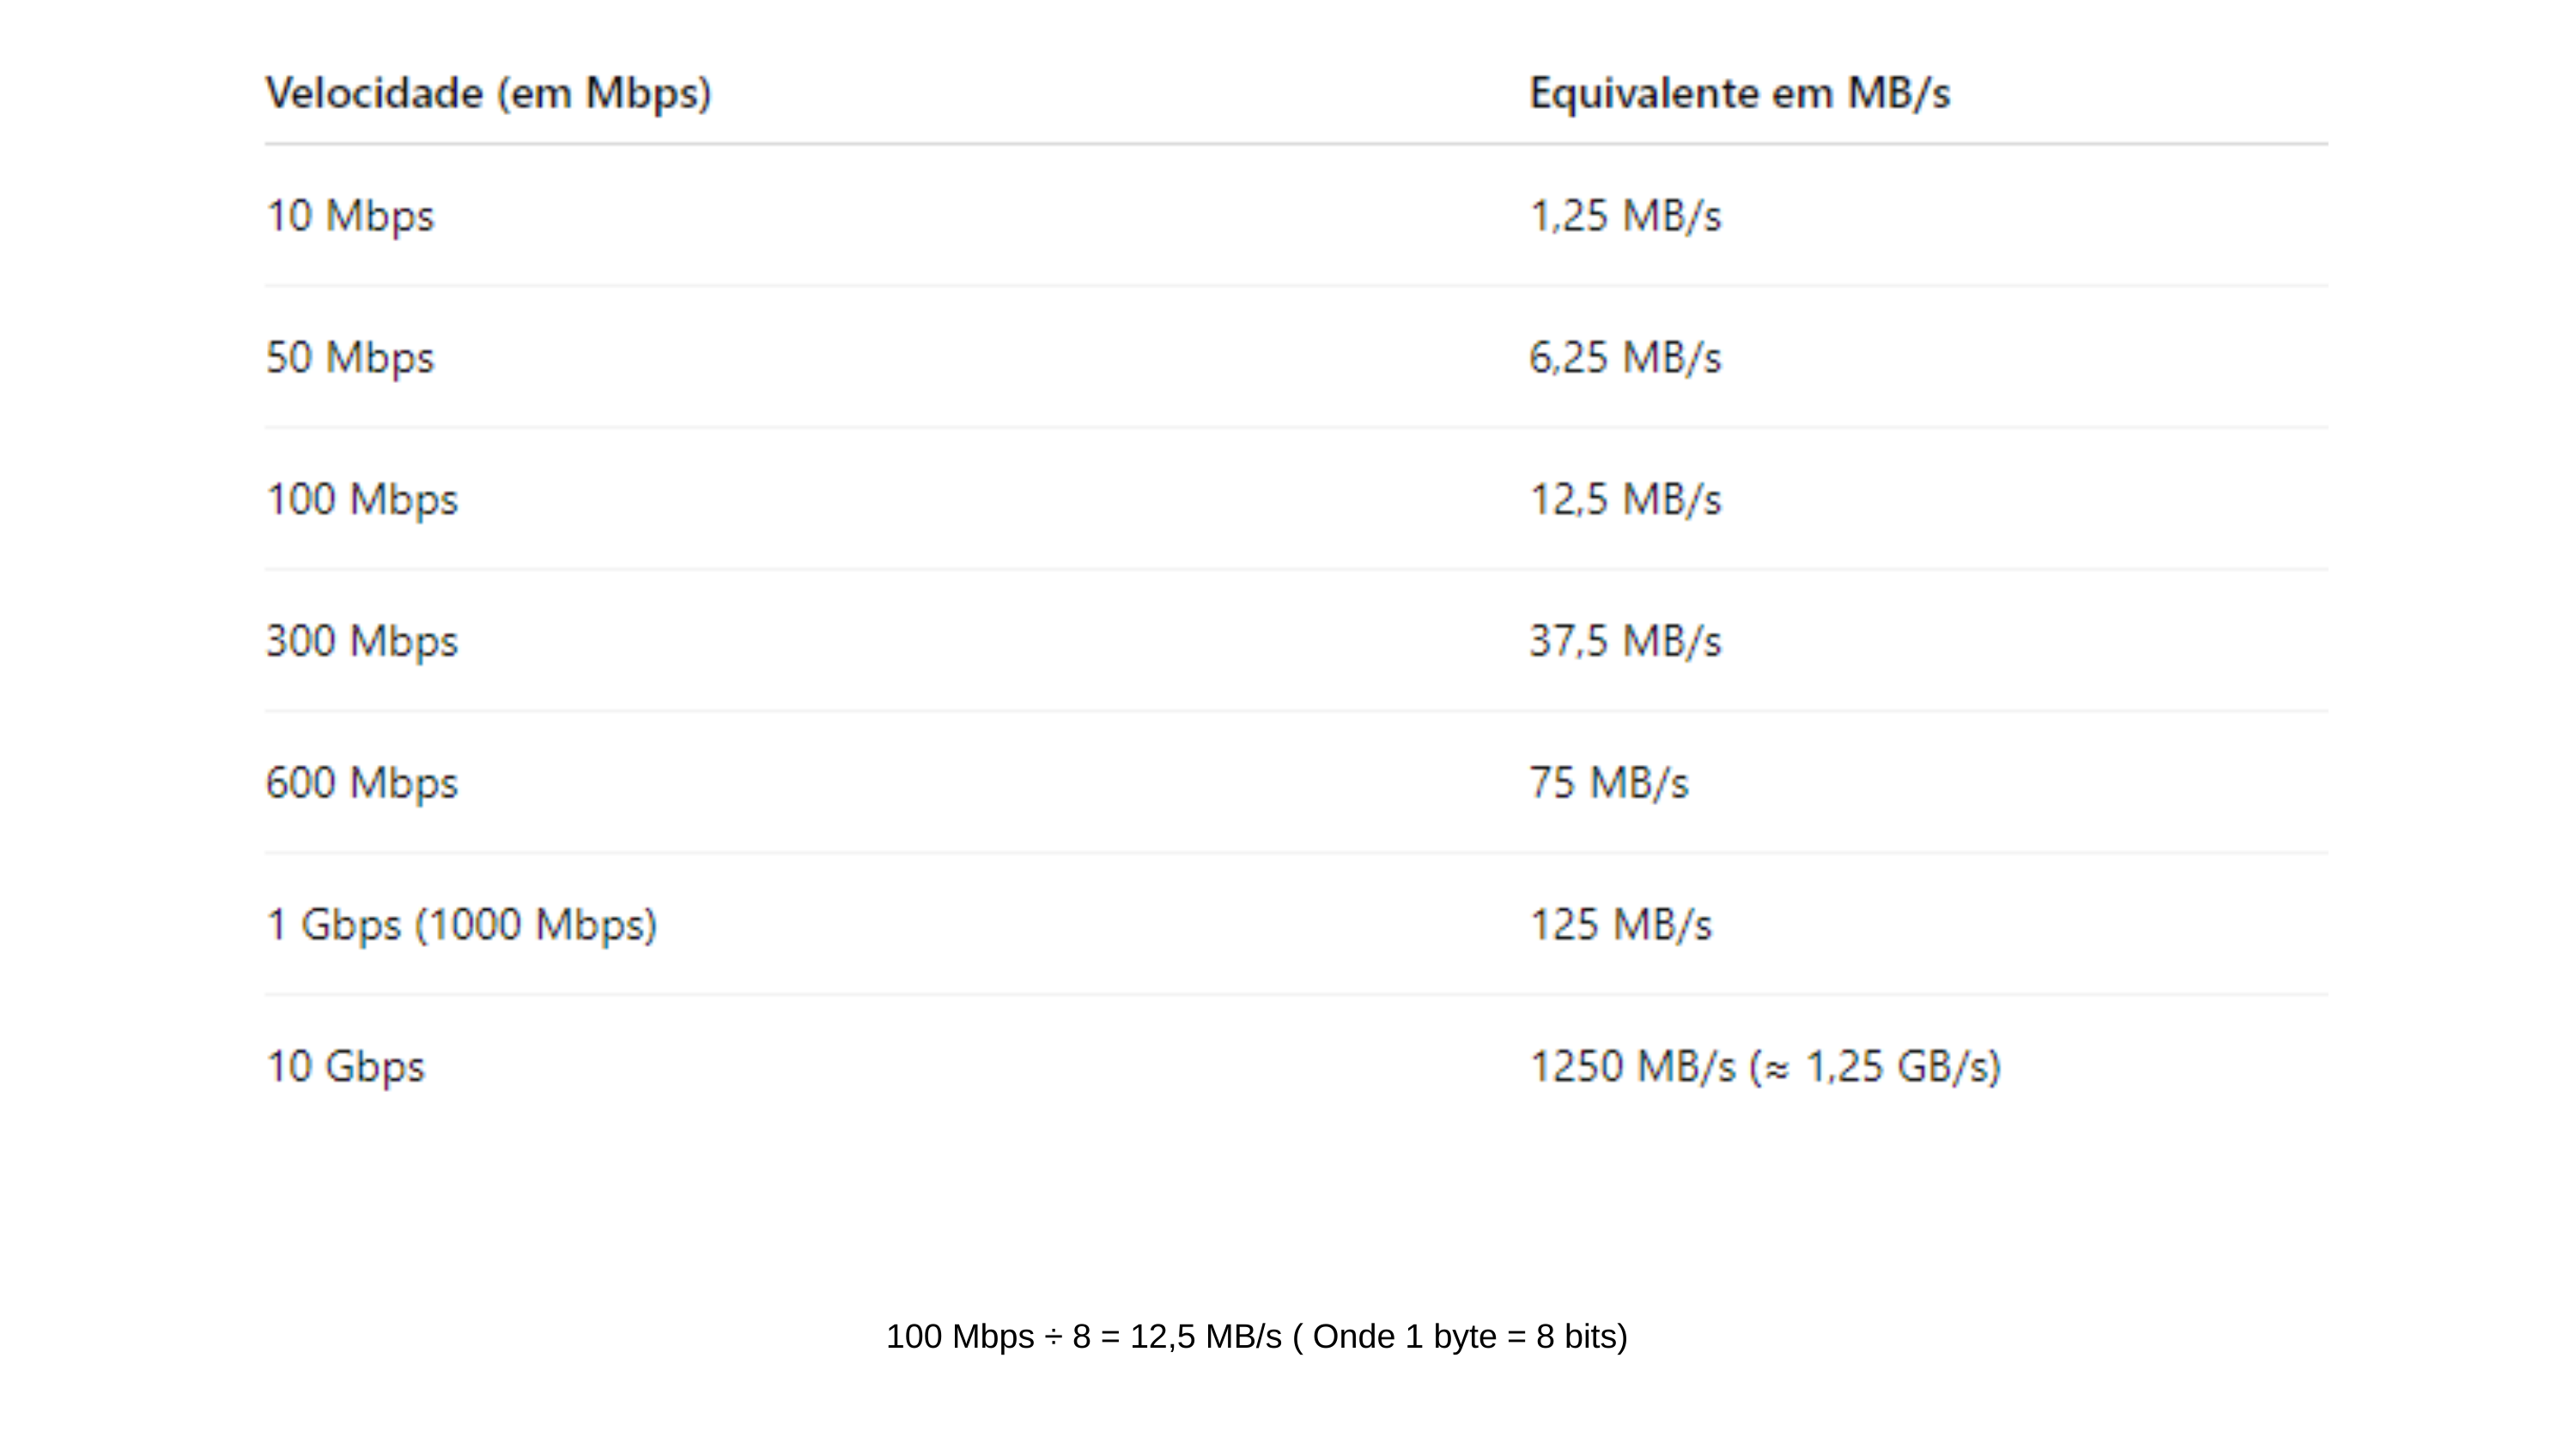

100 Mbps ÷ 8 = 12,5 MB/s ( Onde 1 byte = 8 bits)